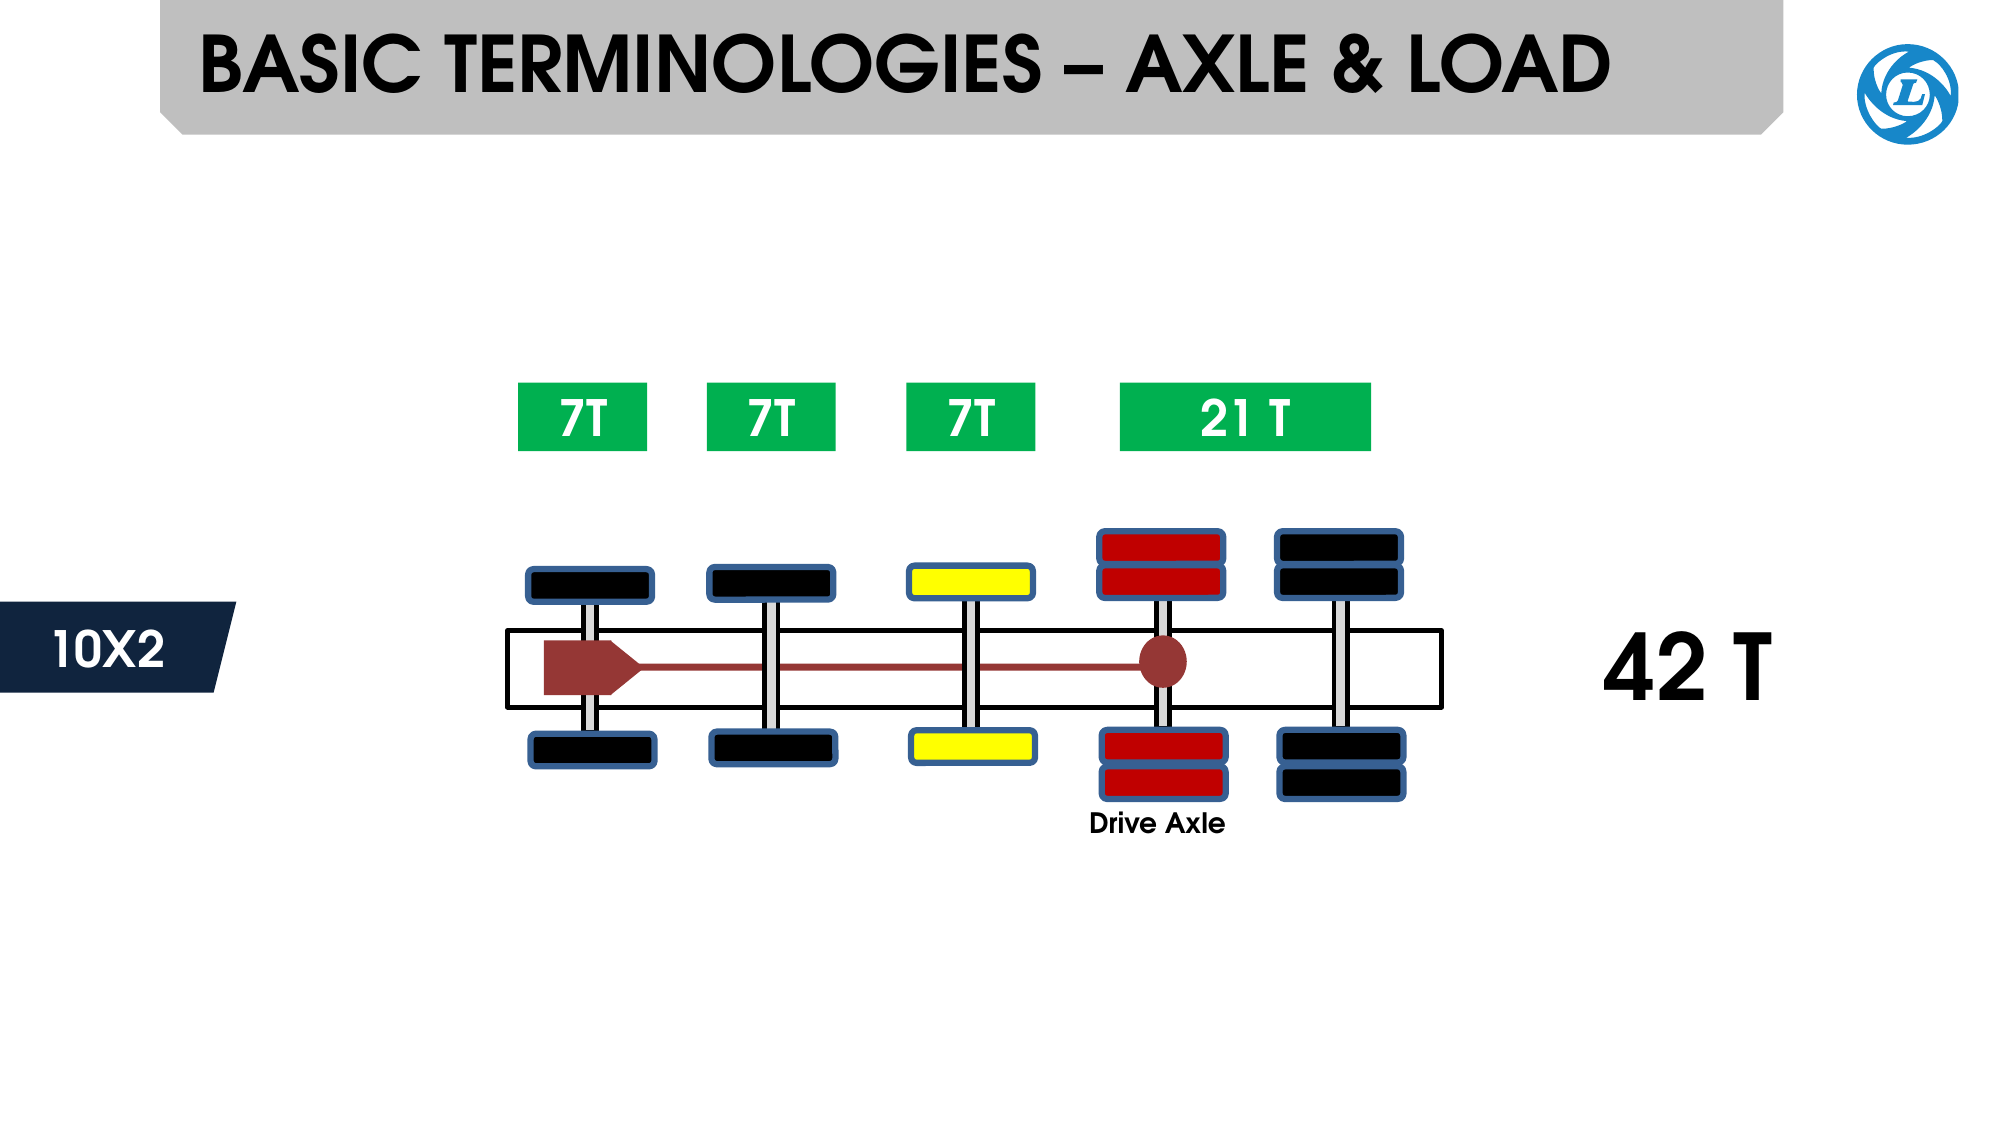

BASIC TERMINOLOGIES – AXLE & LOAD
7T
7T
7T
21 T

10X2
42 T

Drive Axle